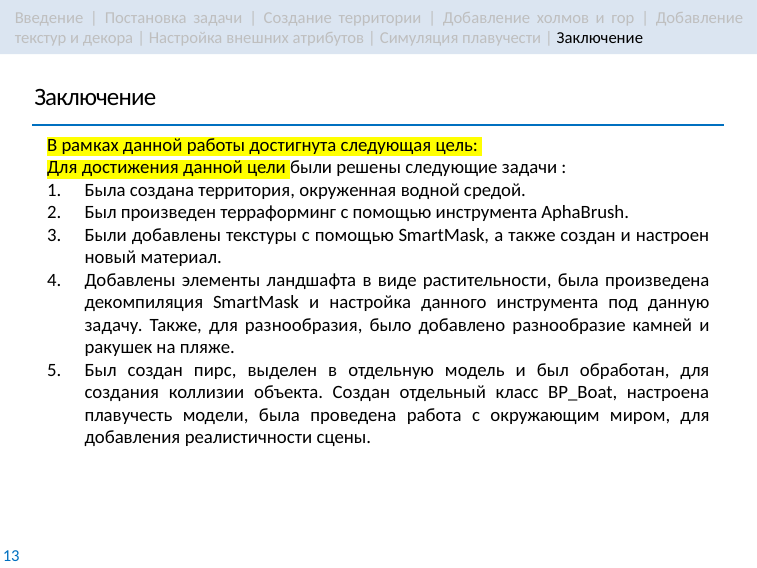

Введение | Постановка задачи | Создание территории | Добавление холмов и гор | Добавление текстур и декора | Настройка внешних атрибутов | Симуляция плавучести | Заключение
Заключение
В рамках данной работы достигнута следующая цель:
Для достижения данной цели были решены следующие задачи :
Была создана территория, окруженная водной средой.
Был произведен терраформинг с помощью инструмента AphaBrush.
Были добавлены текстуры с помощью SmartMask, а также создан и настроен новый материал.
Добавлены элементы ландшафта в виде растительности, была произведена декомпиляция SmartMask и настройка данного инструмента под данную задачу. Также, для разнообразия, было добавлено разнообразие камней и ракушек на пляже.
Был создан пирс, выделен в отдельную модель и был обработан, для создания коллизии объекта. Создан отдельный класс BP_Boat, настроена плавучесть модели, была проведена работа с окружающим миром, для добавления реалистичности сцены.
13